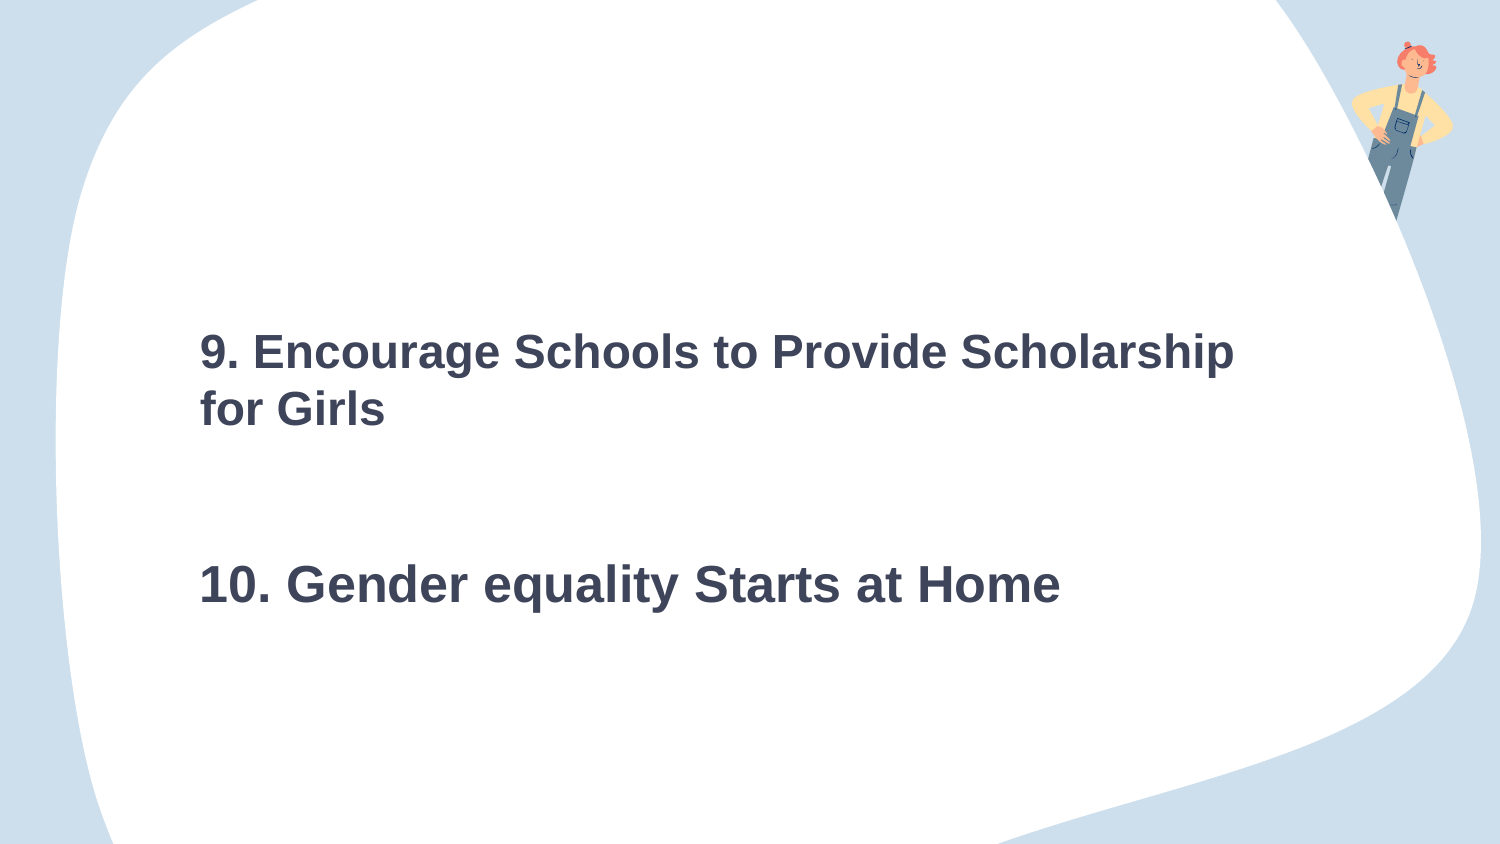

#

9. Encourage Schools to Provide Scholarship for Girls

10. Gender equality Starts at Home